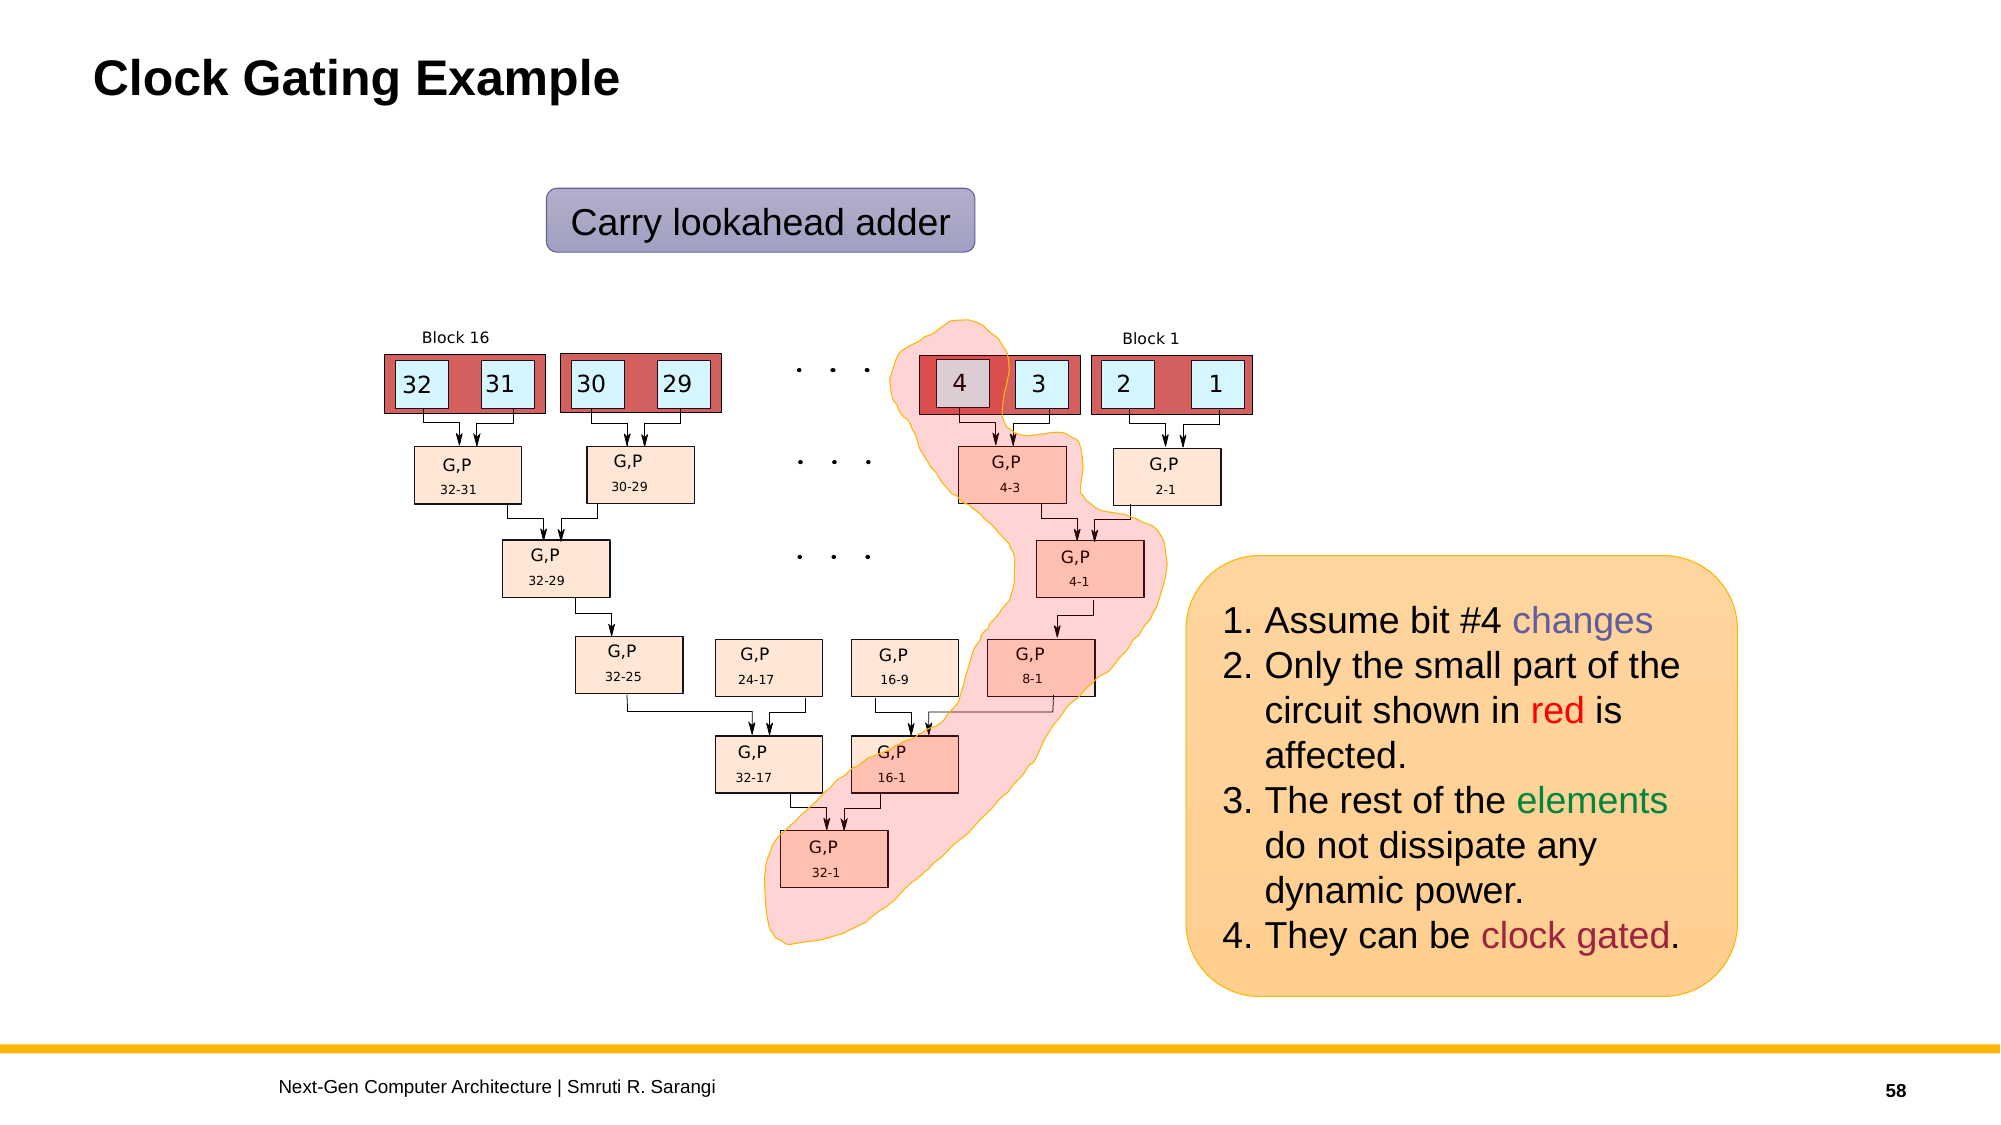

# Clock Gating Example
Carry lookahead adder

Block 16
Block 1

4

3
31
30
29
2
1
32

G,P
G,P
G,P
G,P

30-29
4-3
32-31
2-1

G,P
G,P

32-29
4-1

G,P
G,P
G,P
G,P
32-25
8-1
24-17
16-9

G,P
G,P
32-17
16-1

G,P
32-1

Assume bit #4 changes
Only the small part of the circuit shown in red is affected.
The rest of the elements do not dissipate any dynamic power.
They can be clock gated.
Next-Gen Computer Architecture | Smruti R. Sarangi
58